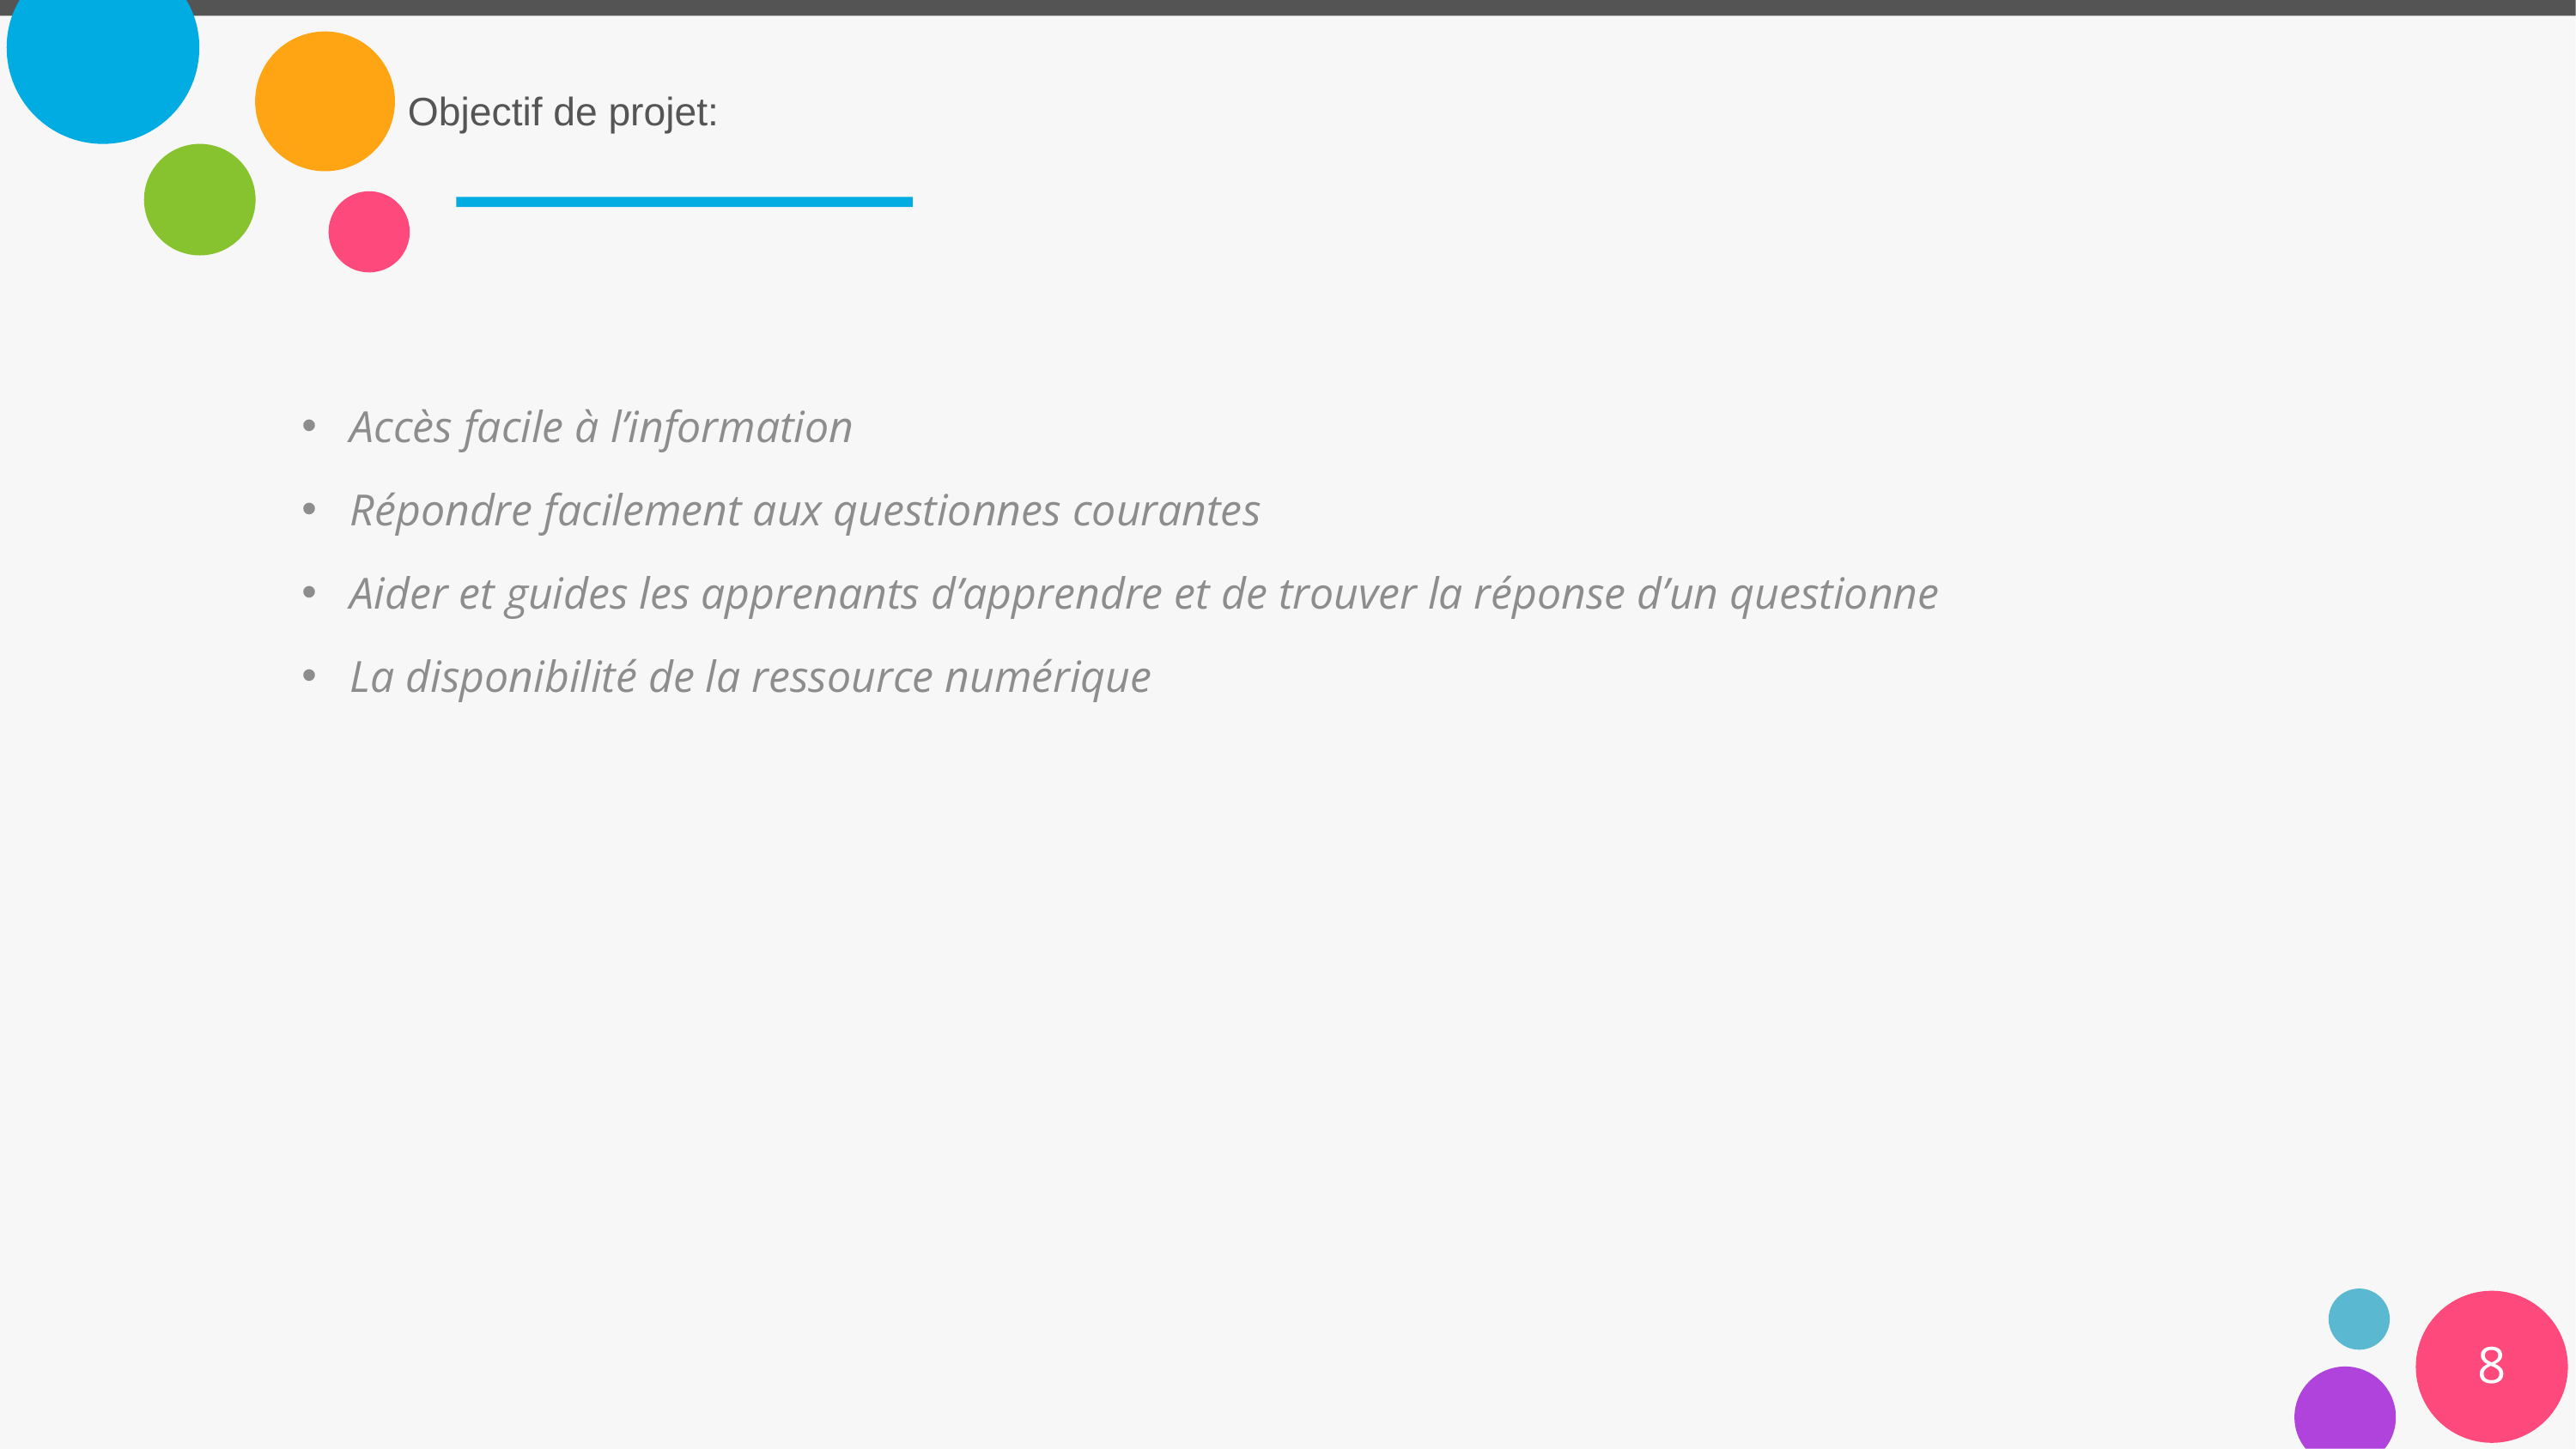

# Objectif de projet:
Accès facile à l’information
Répondre facilement aux questionnes courantes
Aider et guides les apprenants d’apprendre et de trouver la réponse d’un questionne
La disponibilité de la ressource numérique

8